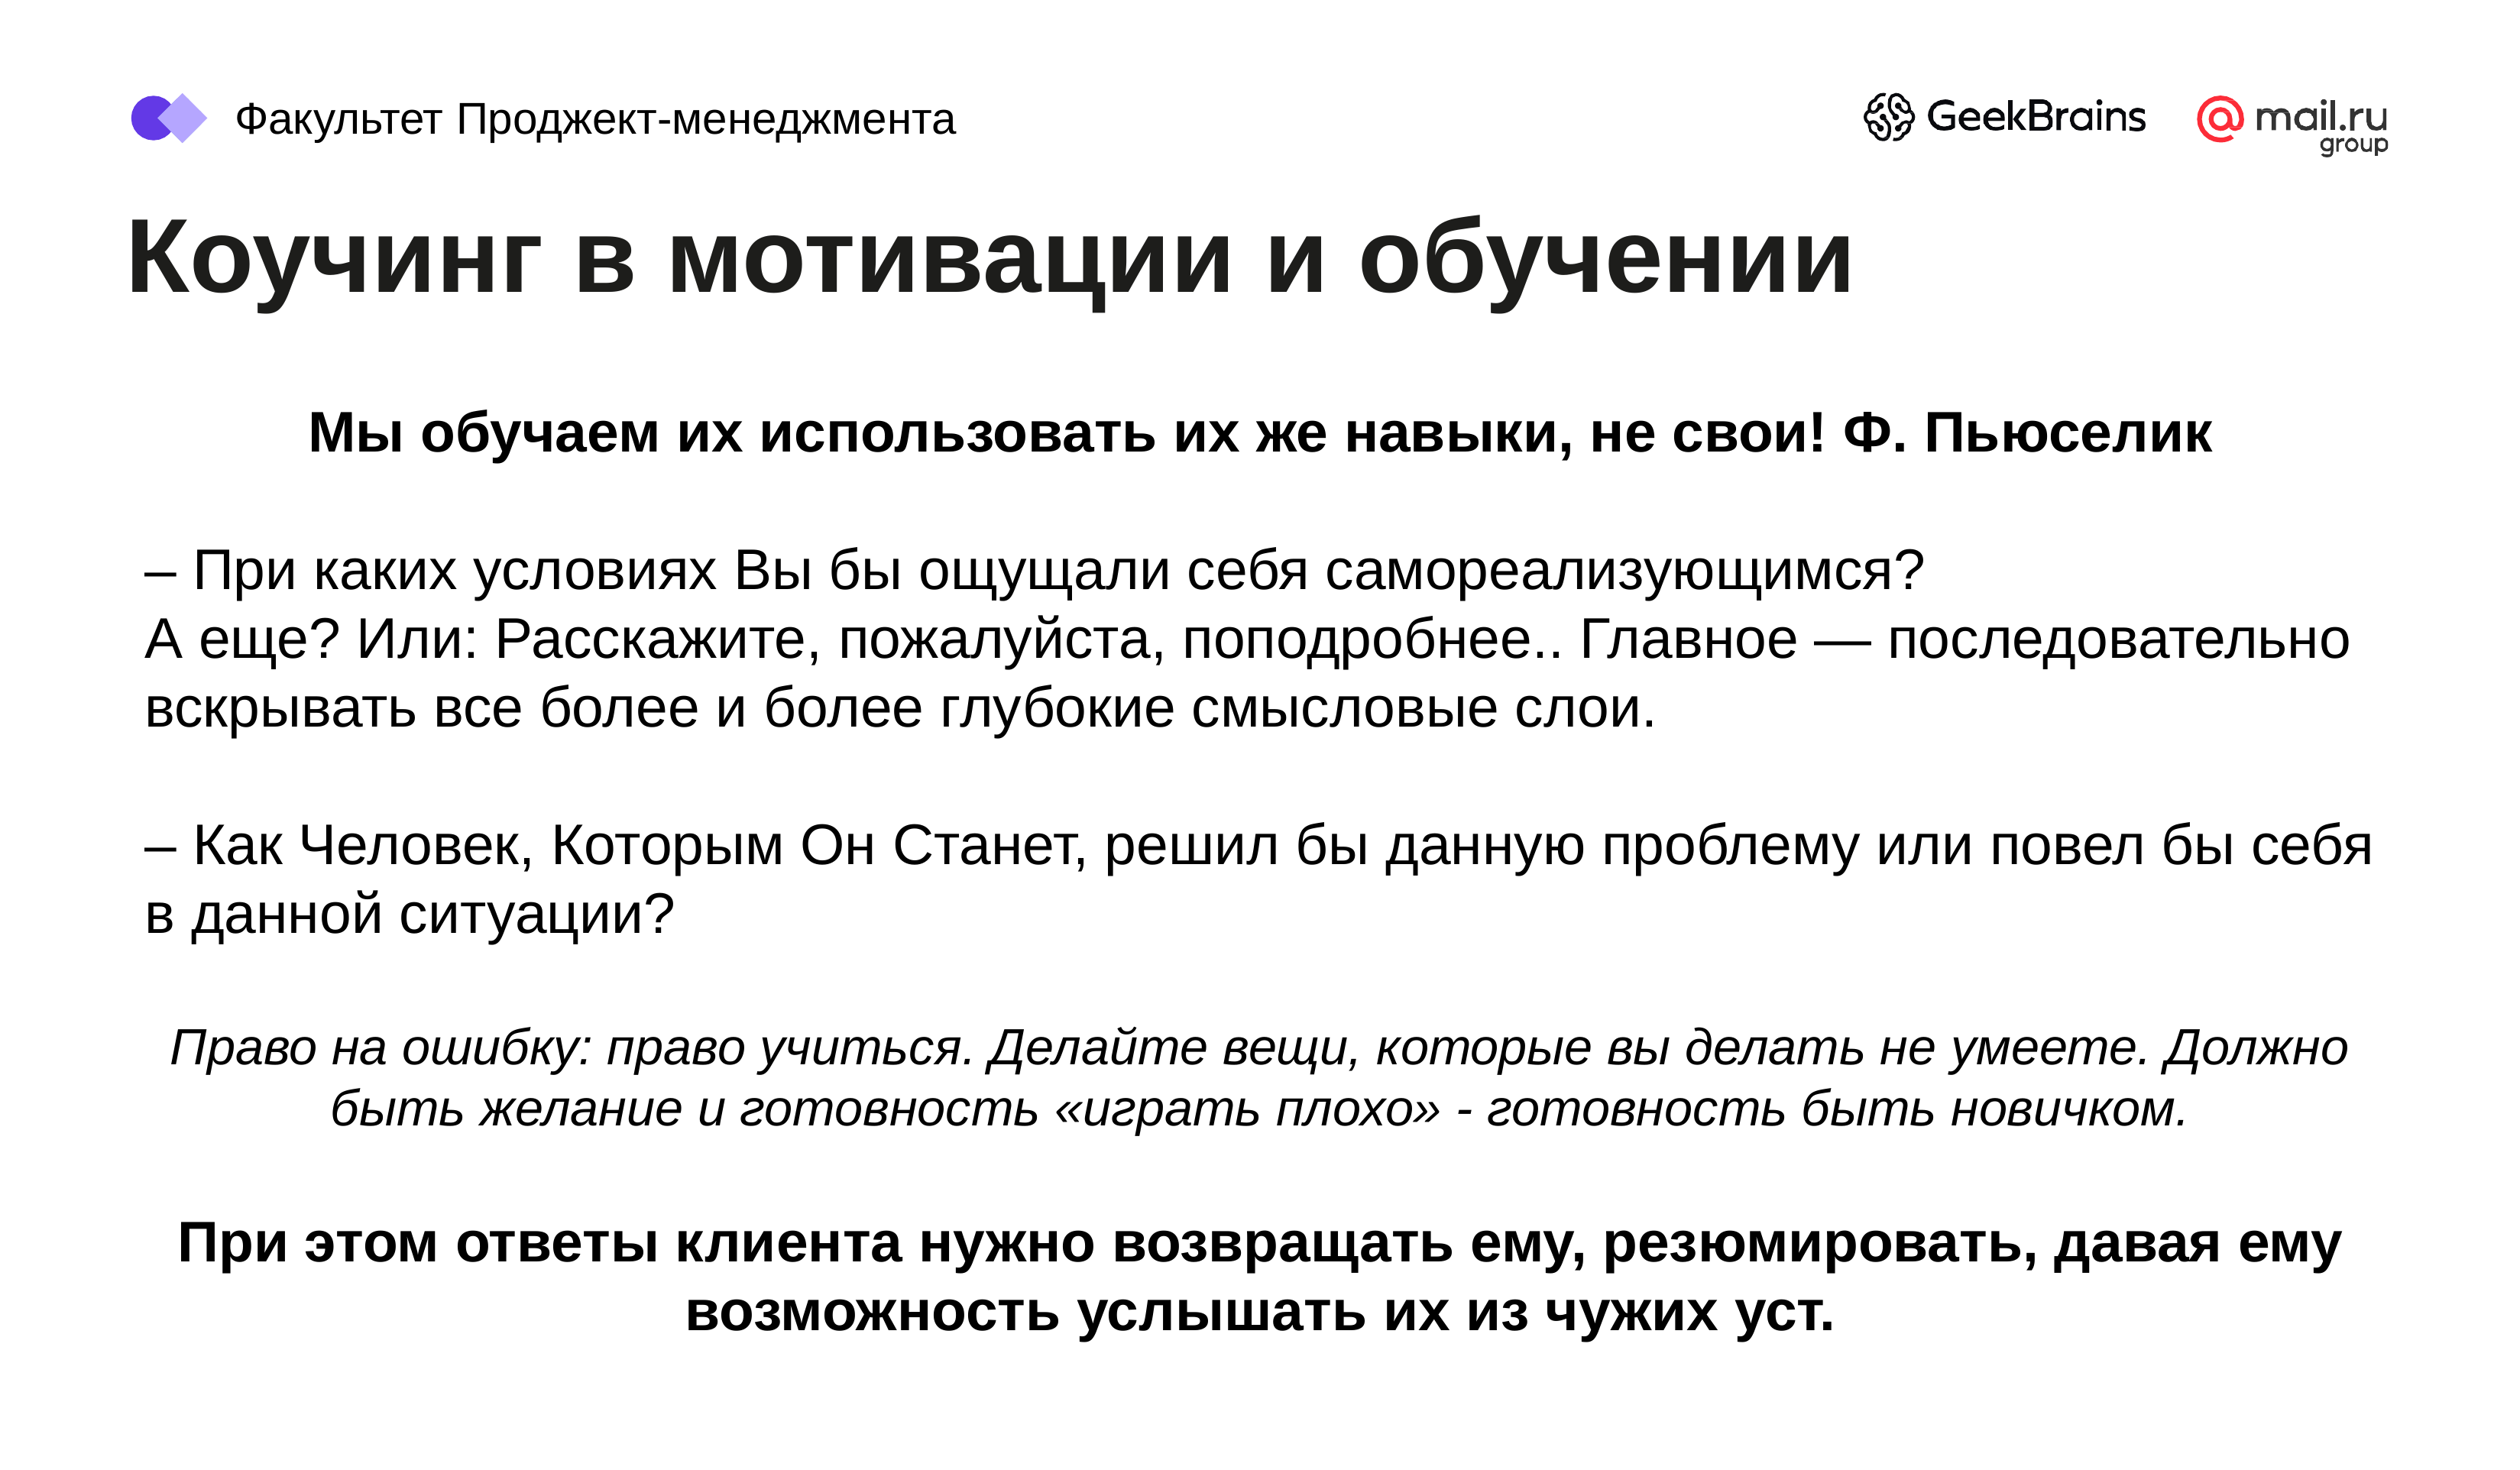

Факультет Проджект-менеджмента

# Коучинг в мотивации и обучении
Мы обучаем их использовать их же навыки, не свои! Ф. Пьюселик
– При каких условиях Вы бы ощущали себя самореализующимся?
А еще? Или: Расскажите, пожалуйста, поподробнее.. Главное — последовательно вскрывать все более и более глубокие смысловые слои.
– Как Человек, Которым Он Станет, решил бы данную проблему или повел бы себя в данной ситуации?
Право на ошибку: право учиться. Делайте вещи, которые вы делать не умеете. Должно быть желание и готовность «играть плохо» - готовность быть новичком.

При этом ответы клиента нужно возвращать ему, резюмировать, давая ему возможность услышать их из чужих уст.